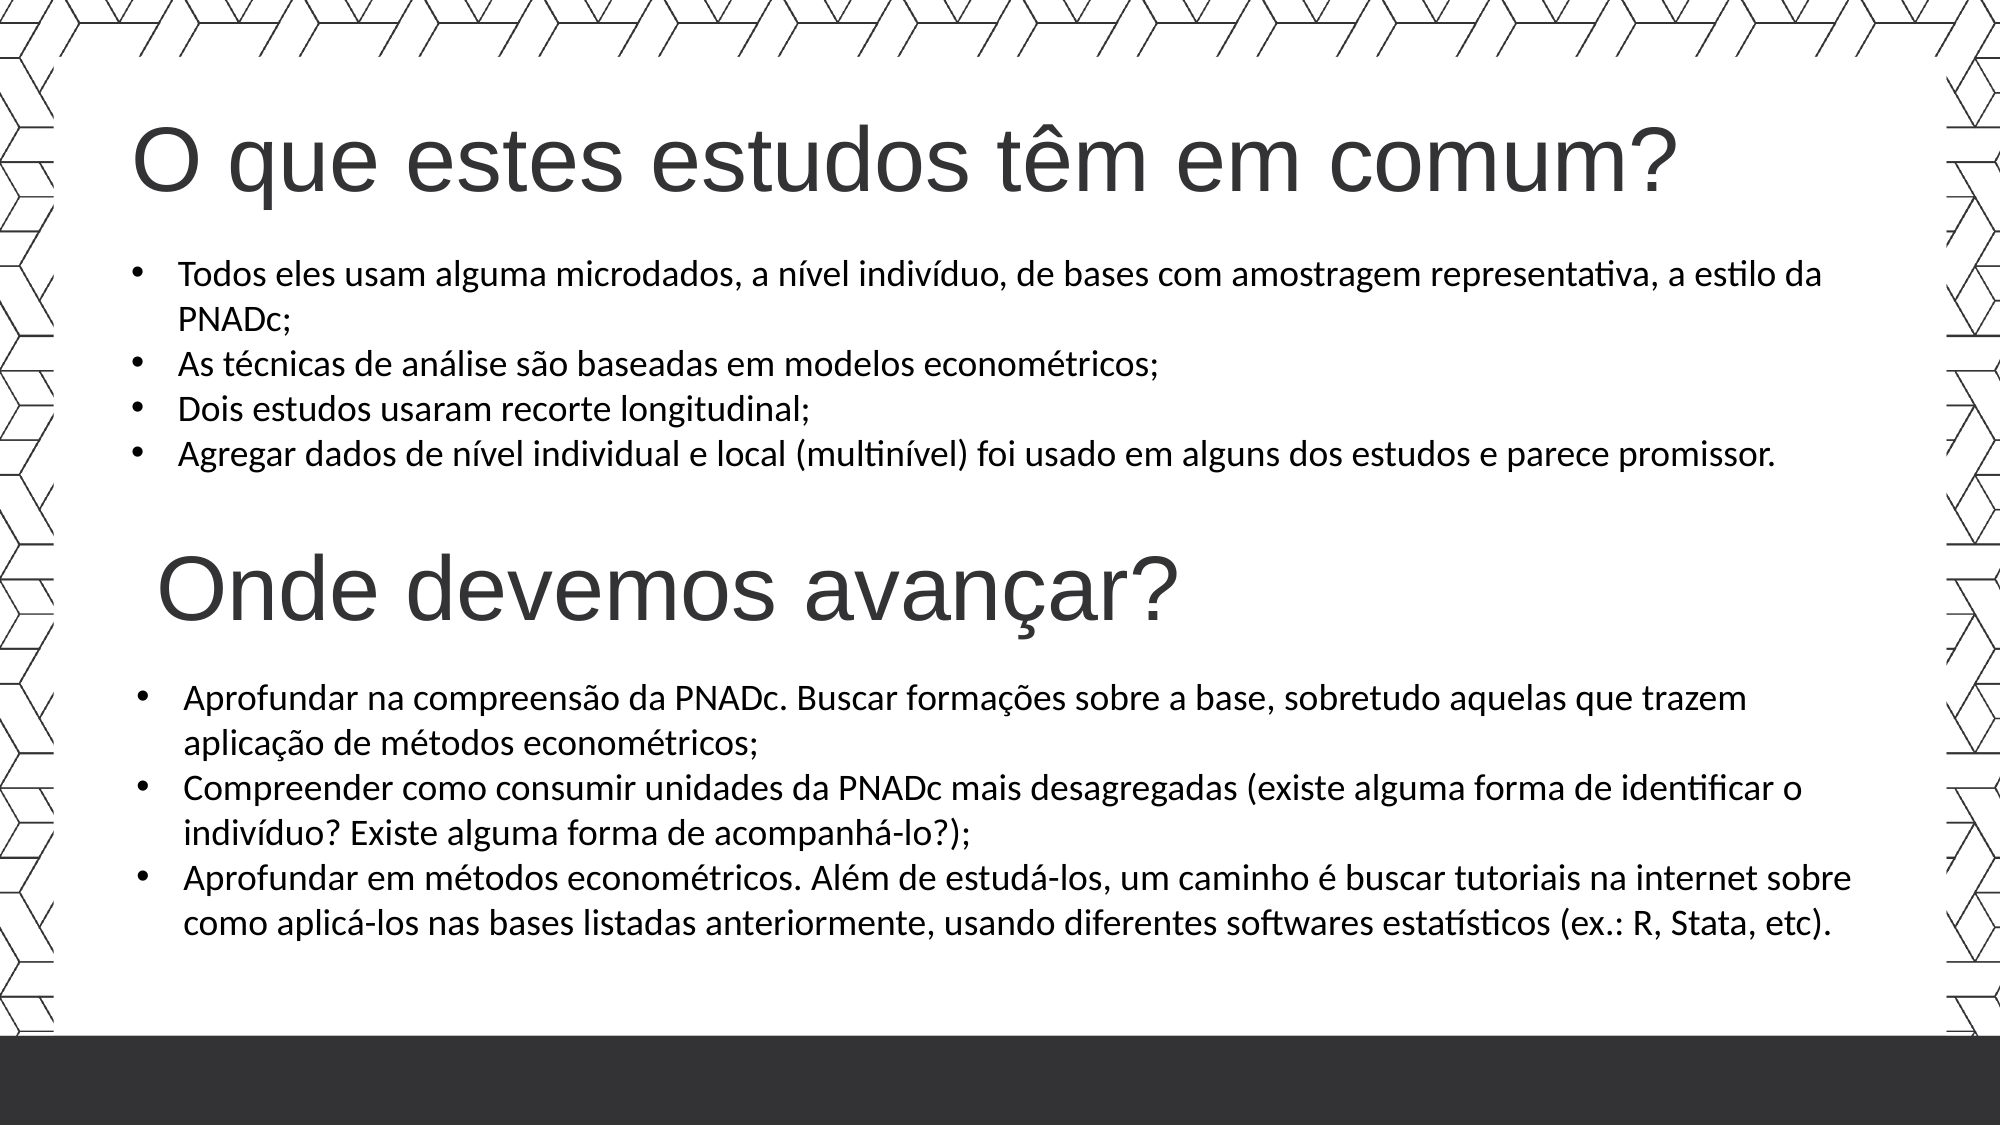

# O que estes estudos têm em comum?
Todos eles usam alguma microdados, a nível indivíduo, de bases com amostragem representativa, a estilo da PNADc;
As técnicas de análise são baseadas em modelos econométricos;
Dois estudos usaram recorte longitudinal;
Agregar dados de nível individual e local (multinível) foi usado em alguns dos estudos e parece promissor.
 Onde devemos avançar?
Aprofundar na compreensão da PNADc. Buscar formações sobre a base, sobretudo aquelas que trazem aplicação de métodos econométricos;
Compreender como consumir unidades da PNADc mais desagregadas (existe alguma forma de identificar o indivíduo? Existe alguma forma de acompanhá-lo?);
Aprofundar em métodos econométricos. Além de estudá-los, um caminho é buscar tutoriais na internet sobre como aplicá-los nas bases listadas anteriormente, usando diferentes softwares estatísticos (ex.: R, Stata, etc).